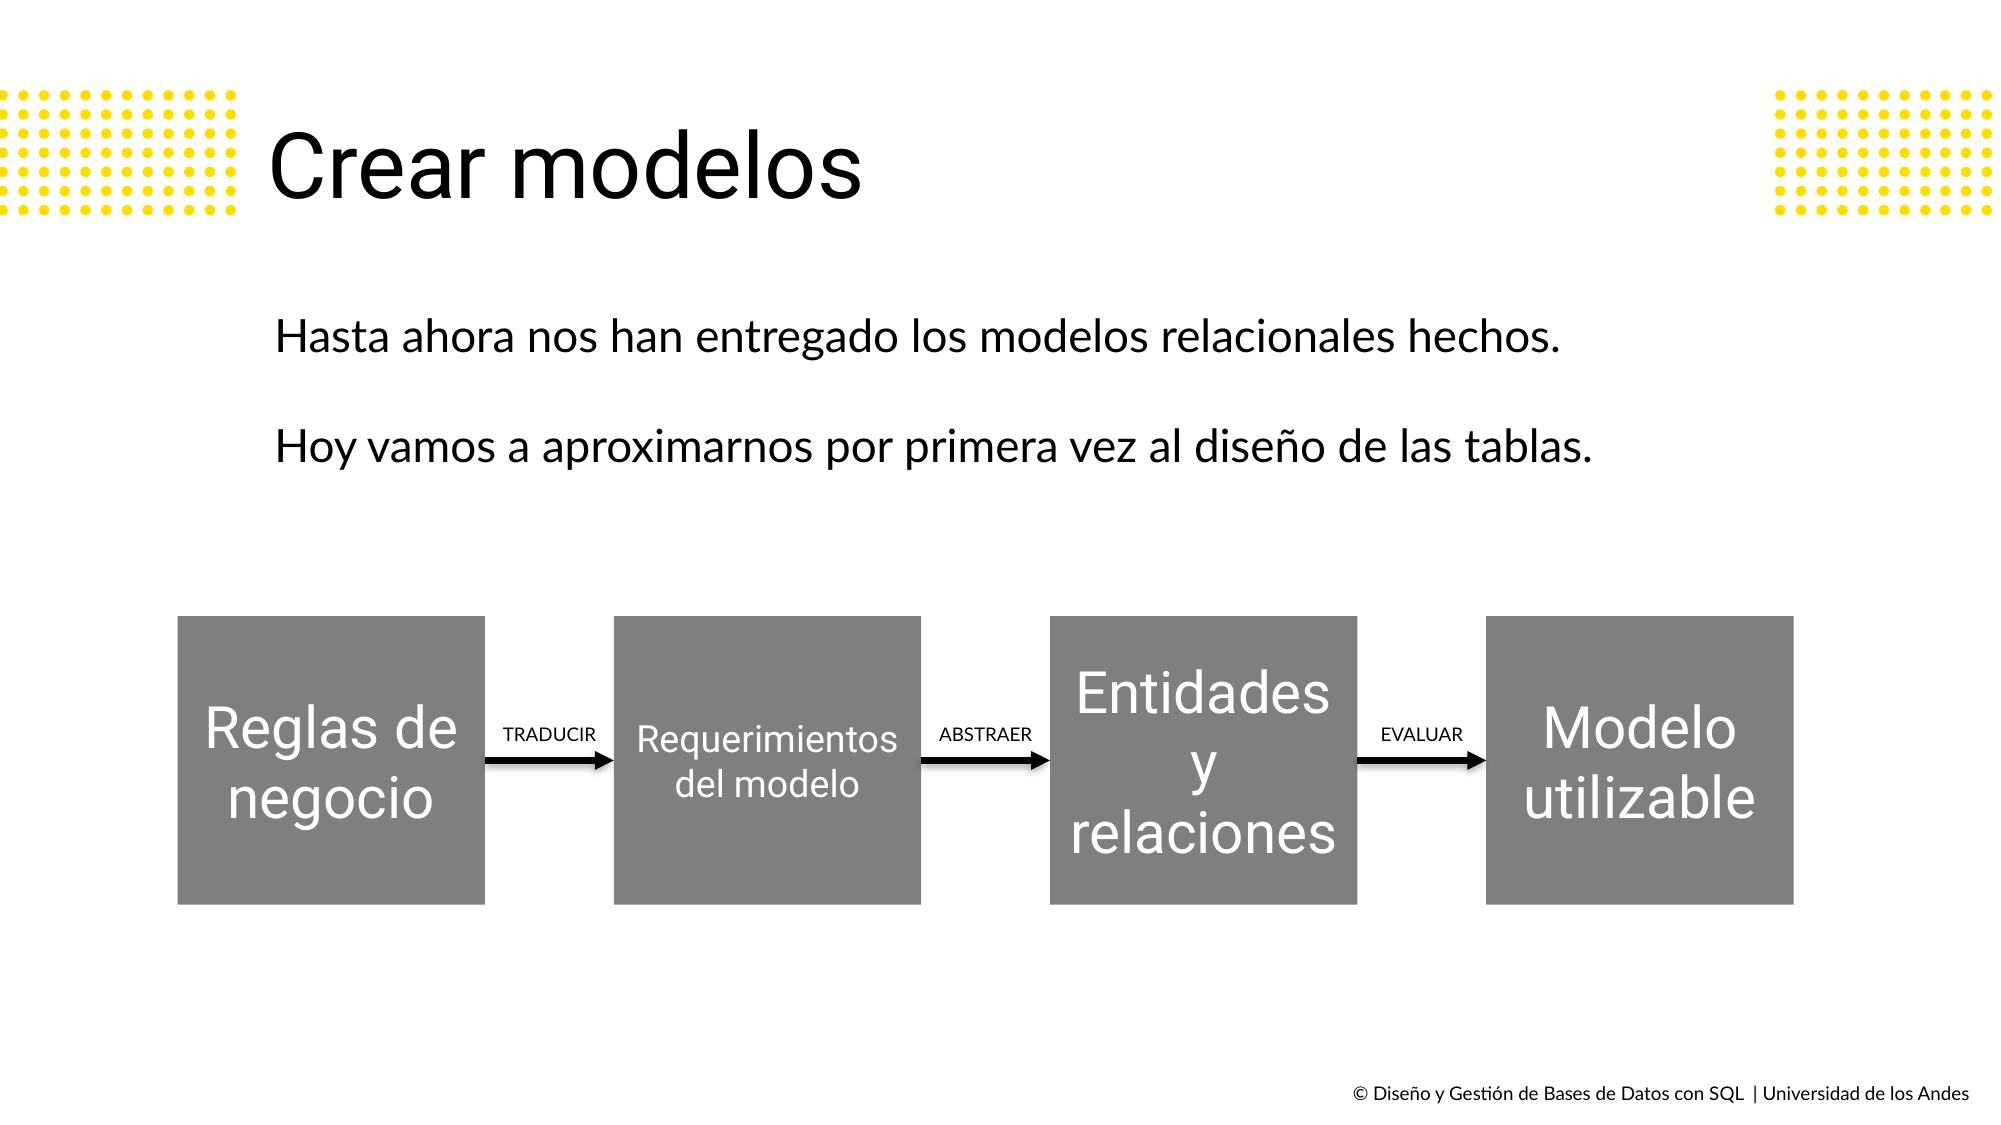

# Crear modelos
Hasta ahora nos han entregado los modelos relacionales hechos.

Hoy vamos a aproximarnos por primera vez al diseño de las tablas.
Reglas de negocio
Requerimientos del modelo
Entidades y relaciones
Modelo utilizable
TRADUCIR
ABSTRAER
EVALUAR
© Diseño y Gestión de Bases de Datos con SQL  | Universidad de los Andes